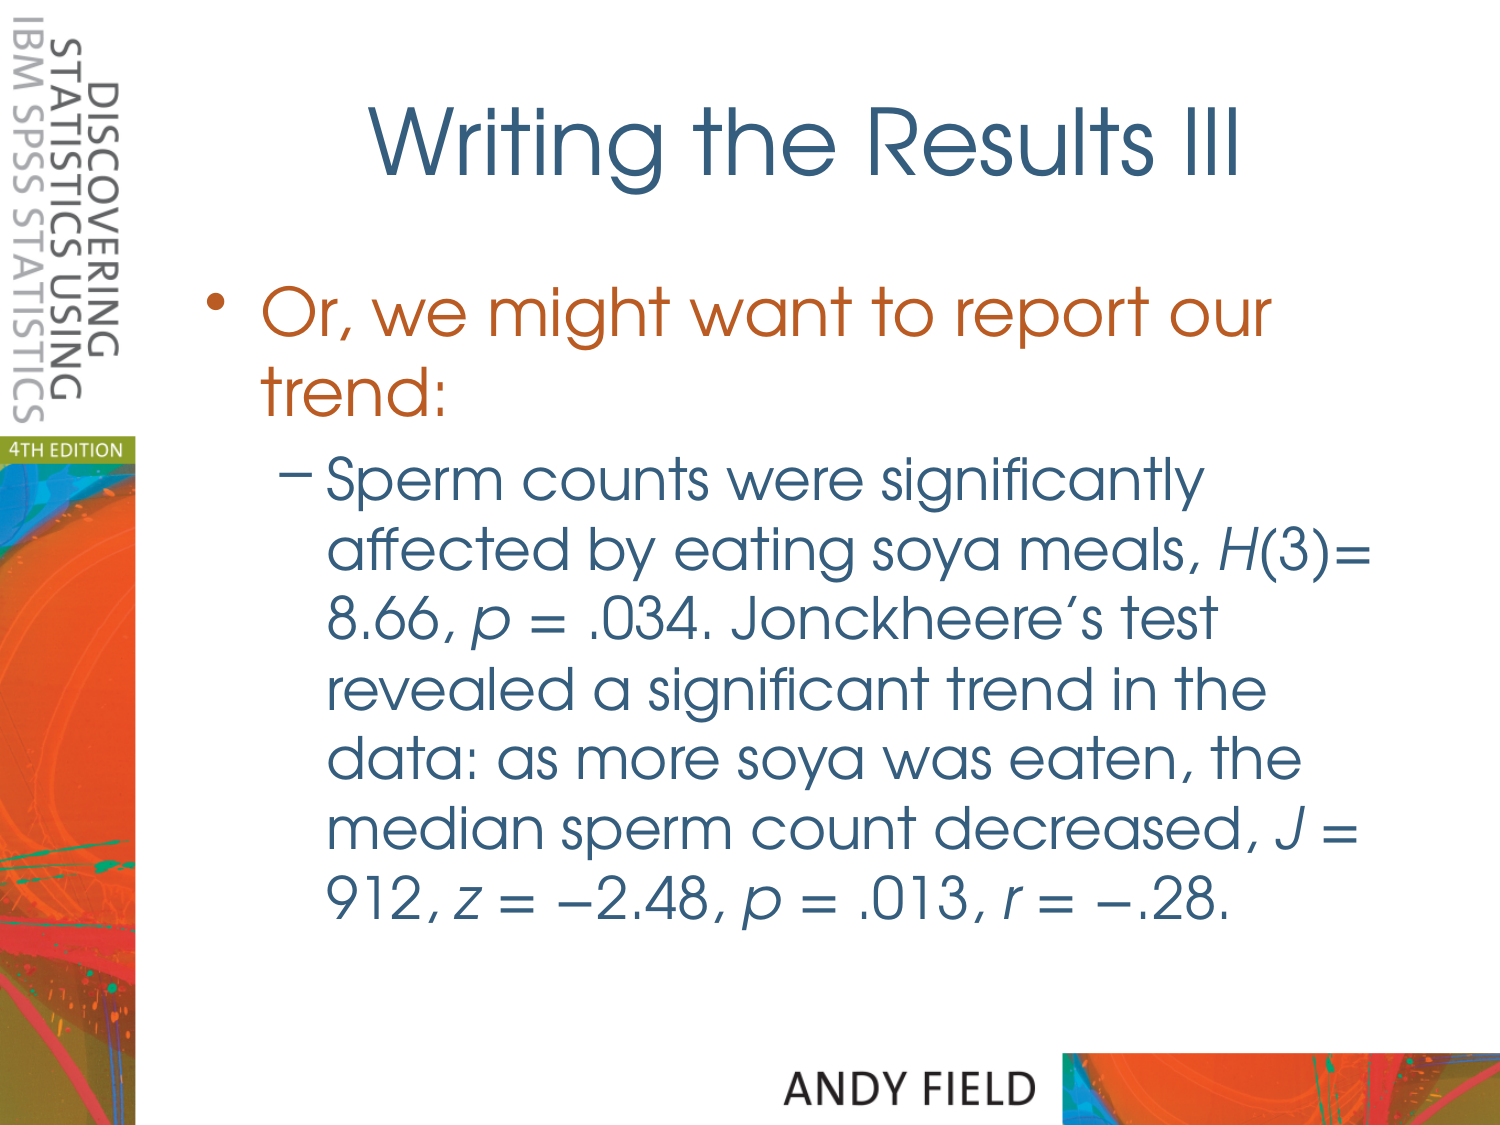

# Writing the Results III
Or, we might want to report our trend:
Sperm counts were significantly affected by eating soya meals, H(3)= 8.66, p = .034. Jonckheere’s test revealed a significant trend in the data: as more soya was eaten, the median sperm count decreased, J = 912, z = −2.48, p = .013, r = −.28.